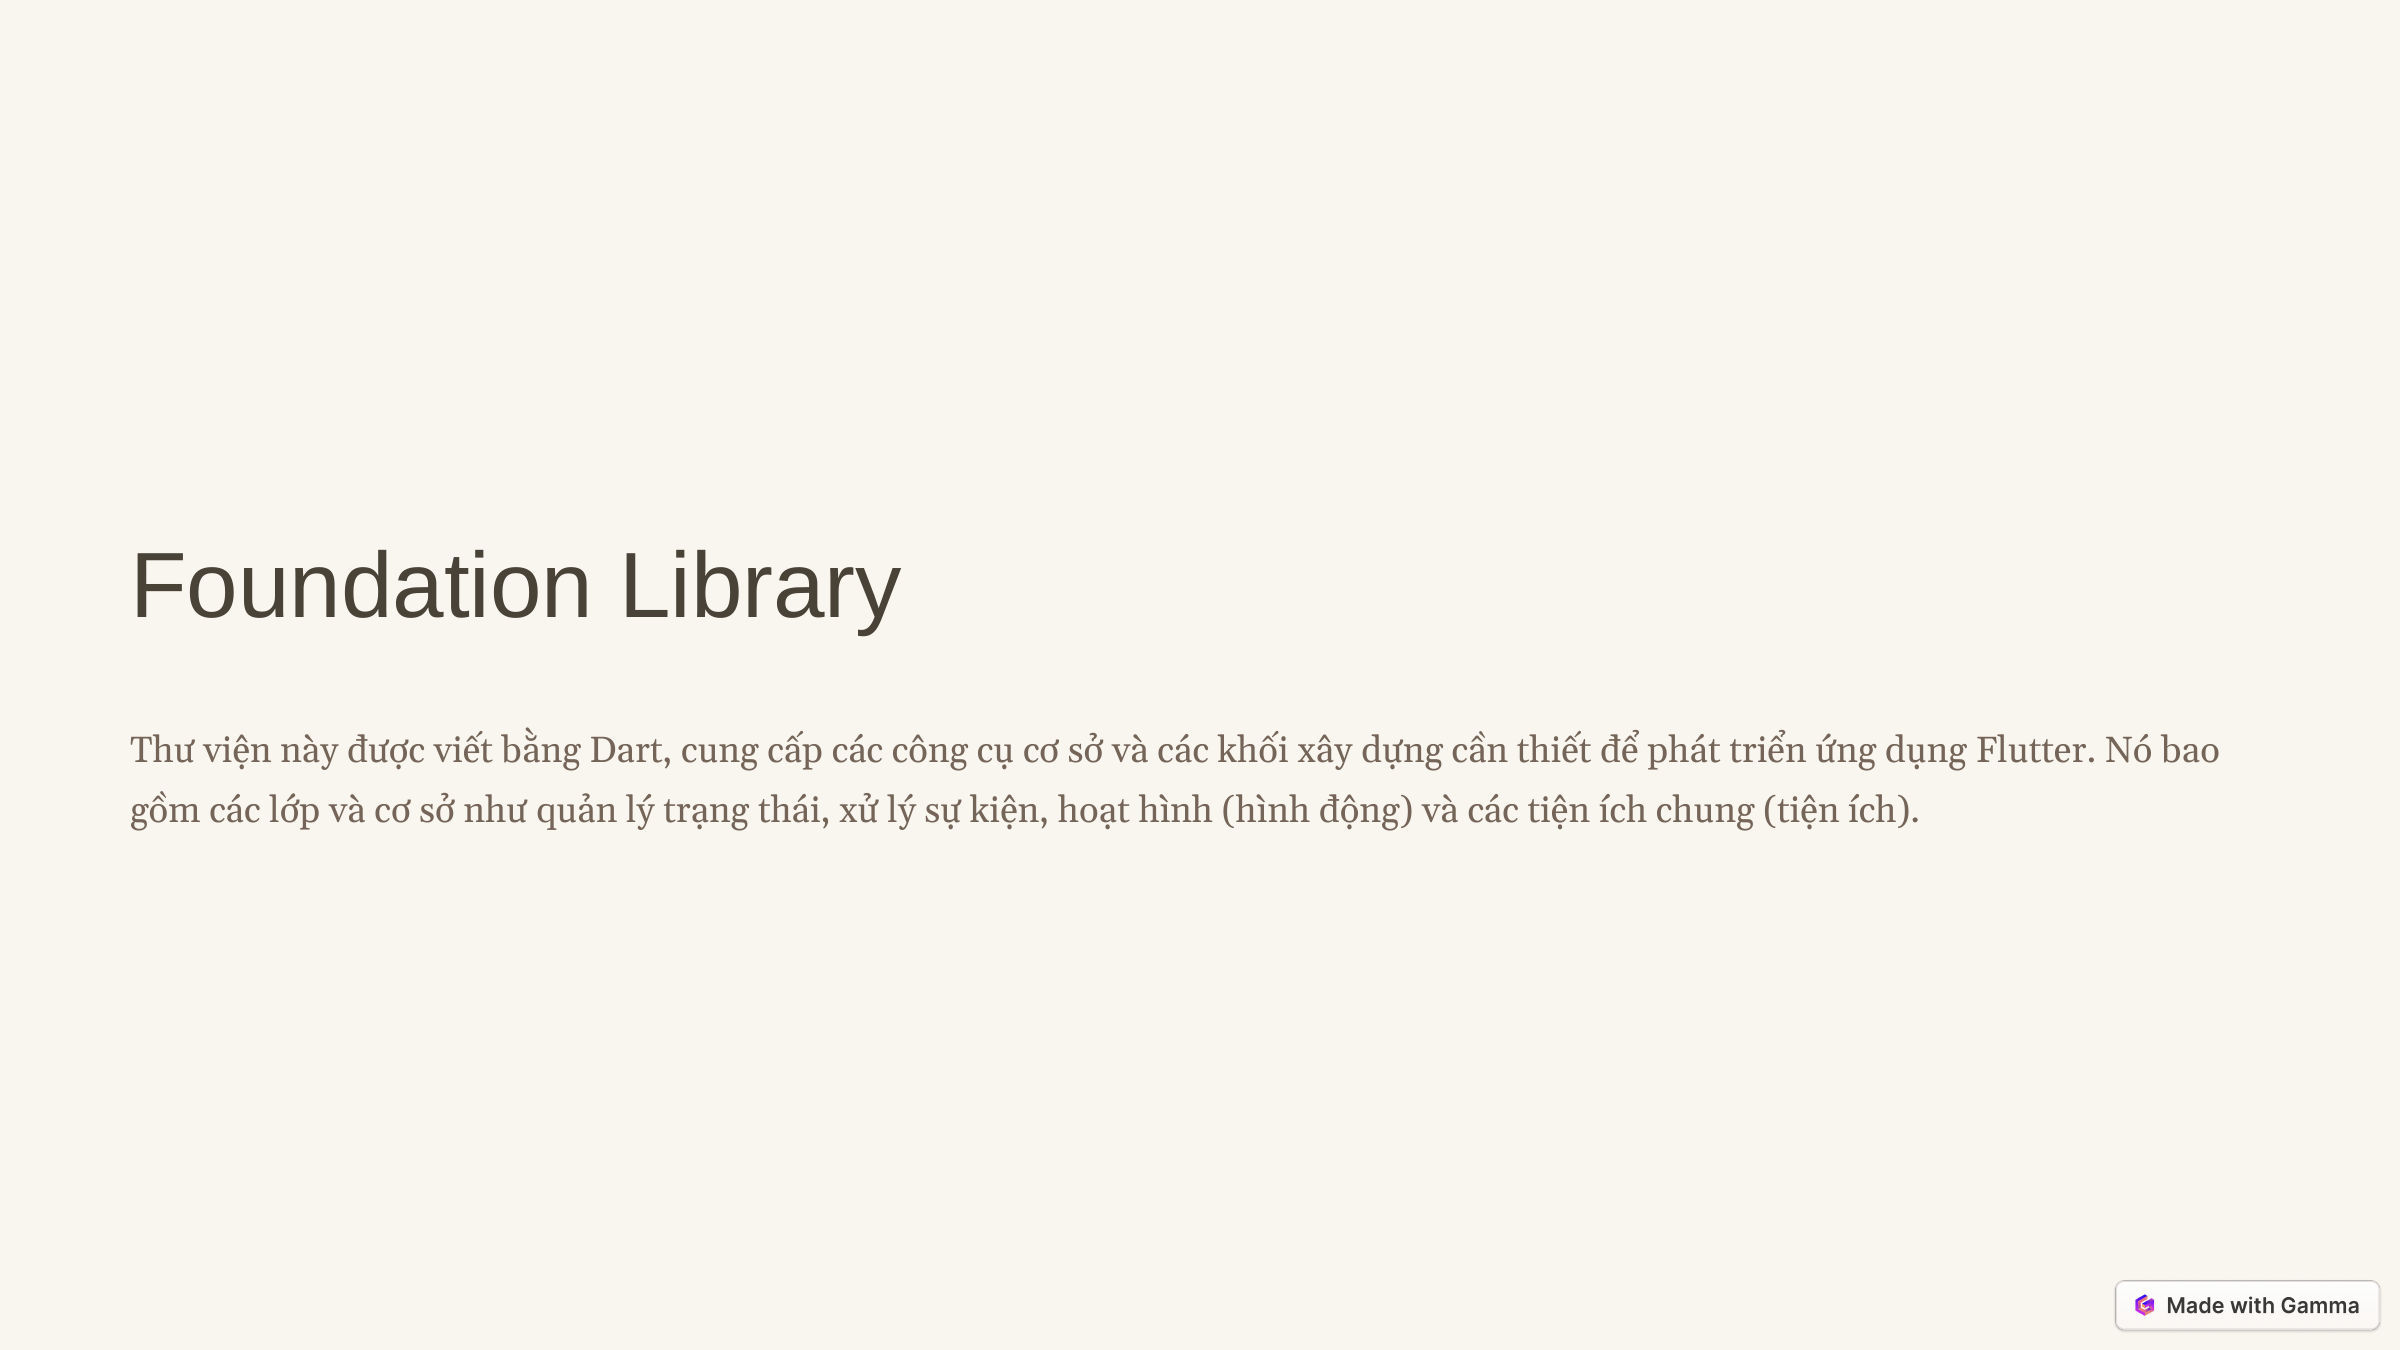

Foundation Library
Thư viện này được viết bằng Dart, cung cấp các công cụ cơ sở và các khối xây dựng cần thiết để phát triển ứng dụng Flutter. Nó bao gồm các lớp và cơ sở như quản lý trạng thái, xử lý sự kiện, hoạt hình (hình động) và các tiện ích chung (tiện ích).